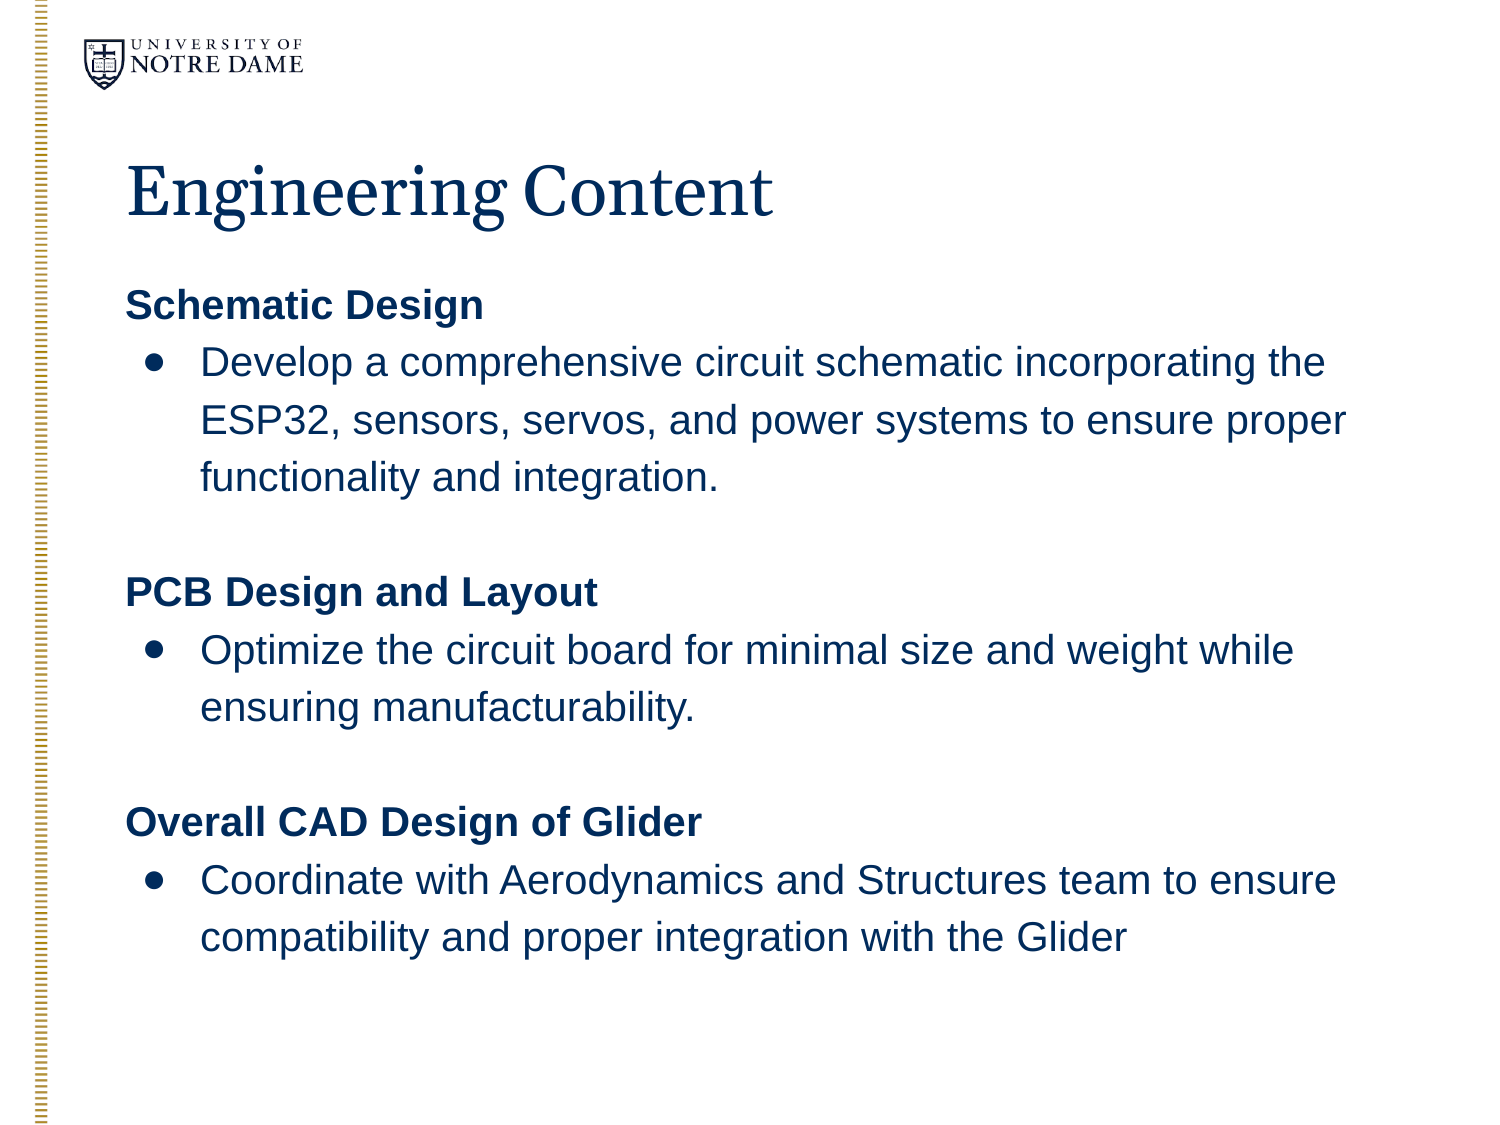

# Engineering Content
Schematic Design
Develop a comprehensive circuit schematic incorporating the ESP32, sensors, servos, and power systems to ensure proper functionality and integration.

PCB Design and Layout
Optimize the circuit board for minimal size and weight while ensuring manufacturability.

Overall CAD Design of Glider
Coordinate with Aerodynamics and Structures team to ensure compatibility and proper integration with the Glider